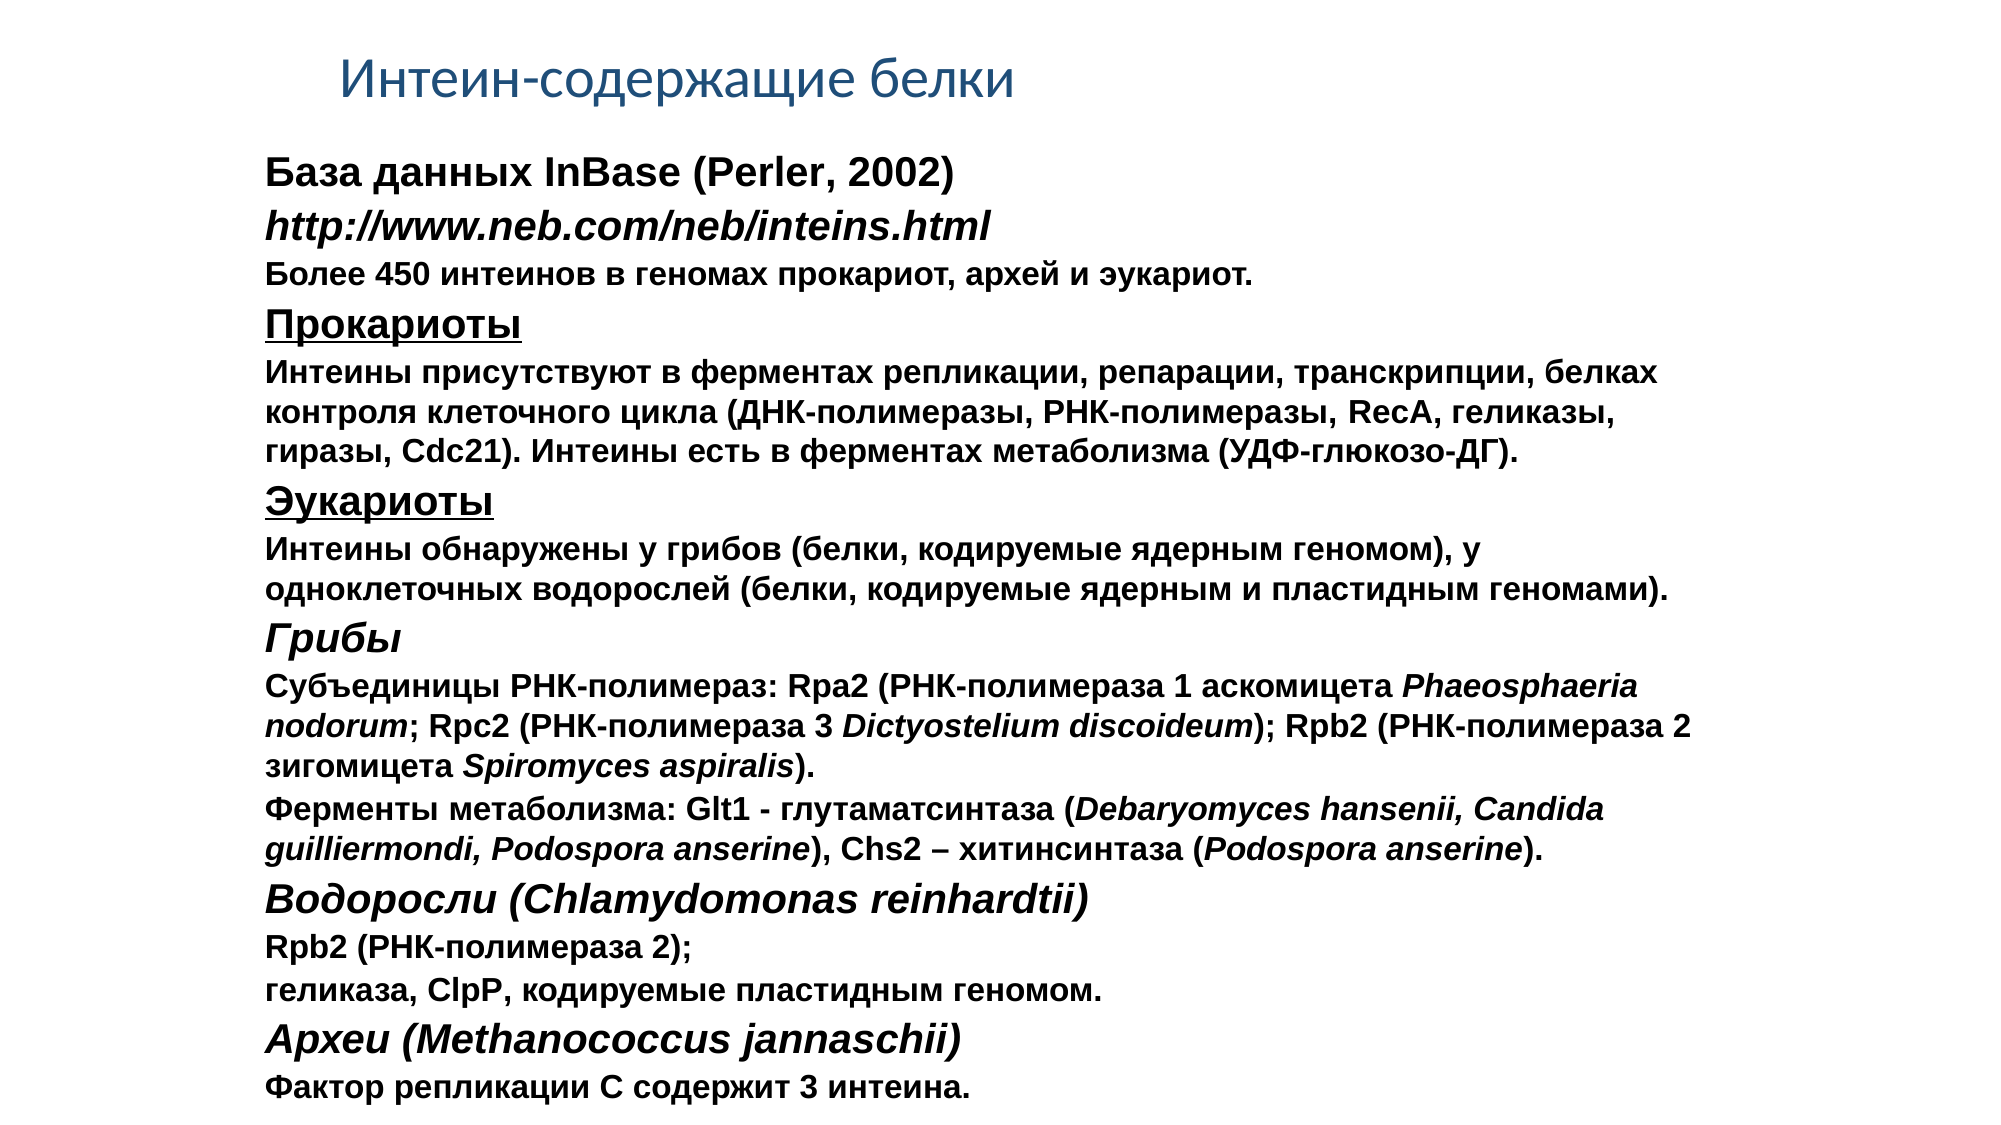

# Интеин-содержащие белки
База данных InBase (Perler, 2002)
http://www.neb.com/neb/inteins.html
Более 450 интеинов в геномах прокариот, архей и эукариот.
Прокариоты
Интеины присутствуют в ферментах репликации, репарации, транскрипции, белках контроля клеточного цикла (ДНК-полимеразы, РНК-полимеразы, RecA, геликазы, гиразы, Cdc21). Интеины есть в ферментах метаболизма (УДФ-глюкозо-ДГ).
Эукариоты
Интеины обнаружены у грибов (белки, кодируемые ядерным геномом), у одноклеточных водорослей (белки, кодируемые ядерным и пластидным геномами).
Грибы
Субъединицы РНК-полимераз: Rpa2 (РНК-полимераза 1 аскомицета Phaeosphaeria nodorum; Rpc2 (РНК-полимераза 3 Dictyostelium discoideum); Rpb2 (РНК-полимераза 2 зигомицета Spiromyces aspiralis).
Ферменты метаболизма: Glt1 - глутаматсинтаза (Debaryomyces hansenii, Candida guilliermondi, Podospora anserine), Chs2 – хитинсинтаза (Podospora anserine).
Водоросли (Chlamydomonas reinhardtii)
Rpb2 (РНК-полимераза 2);
геликаза, ClpP, кодируемые пластидным геномом.
Археи (Methanococcus jannaschii)
Фактор репликации С содержит 3 интеина.